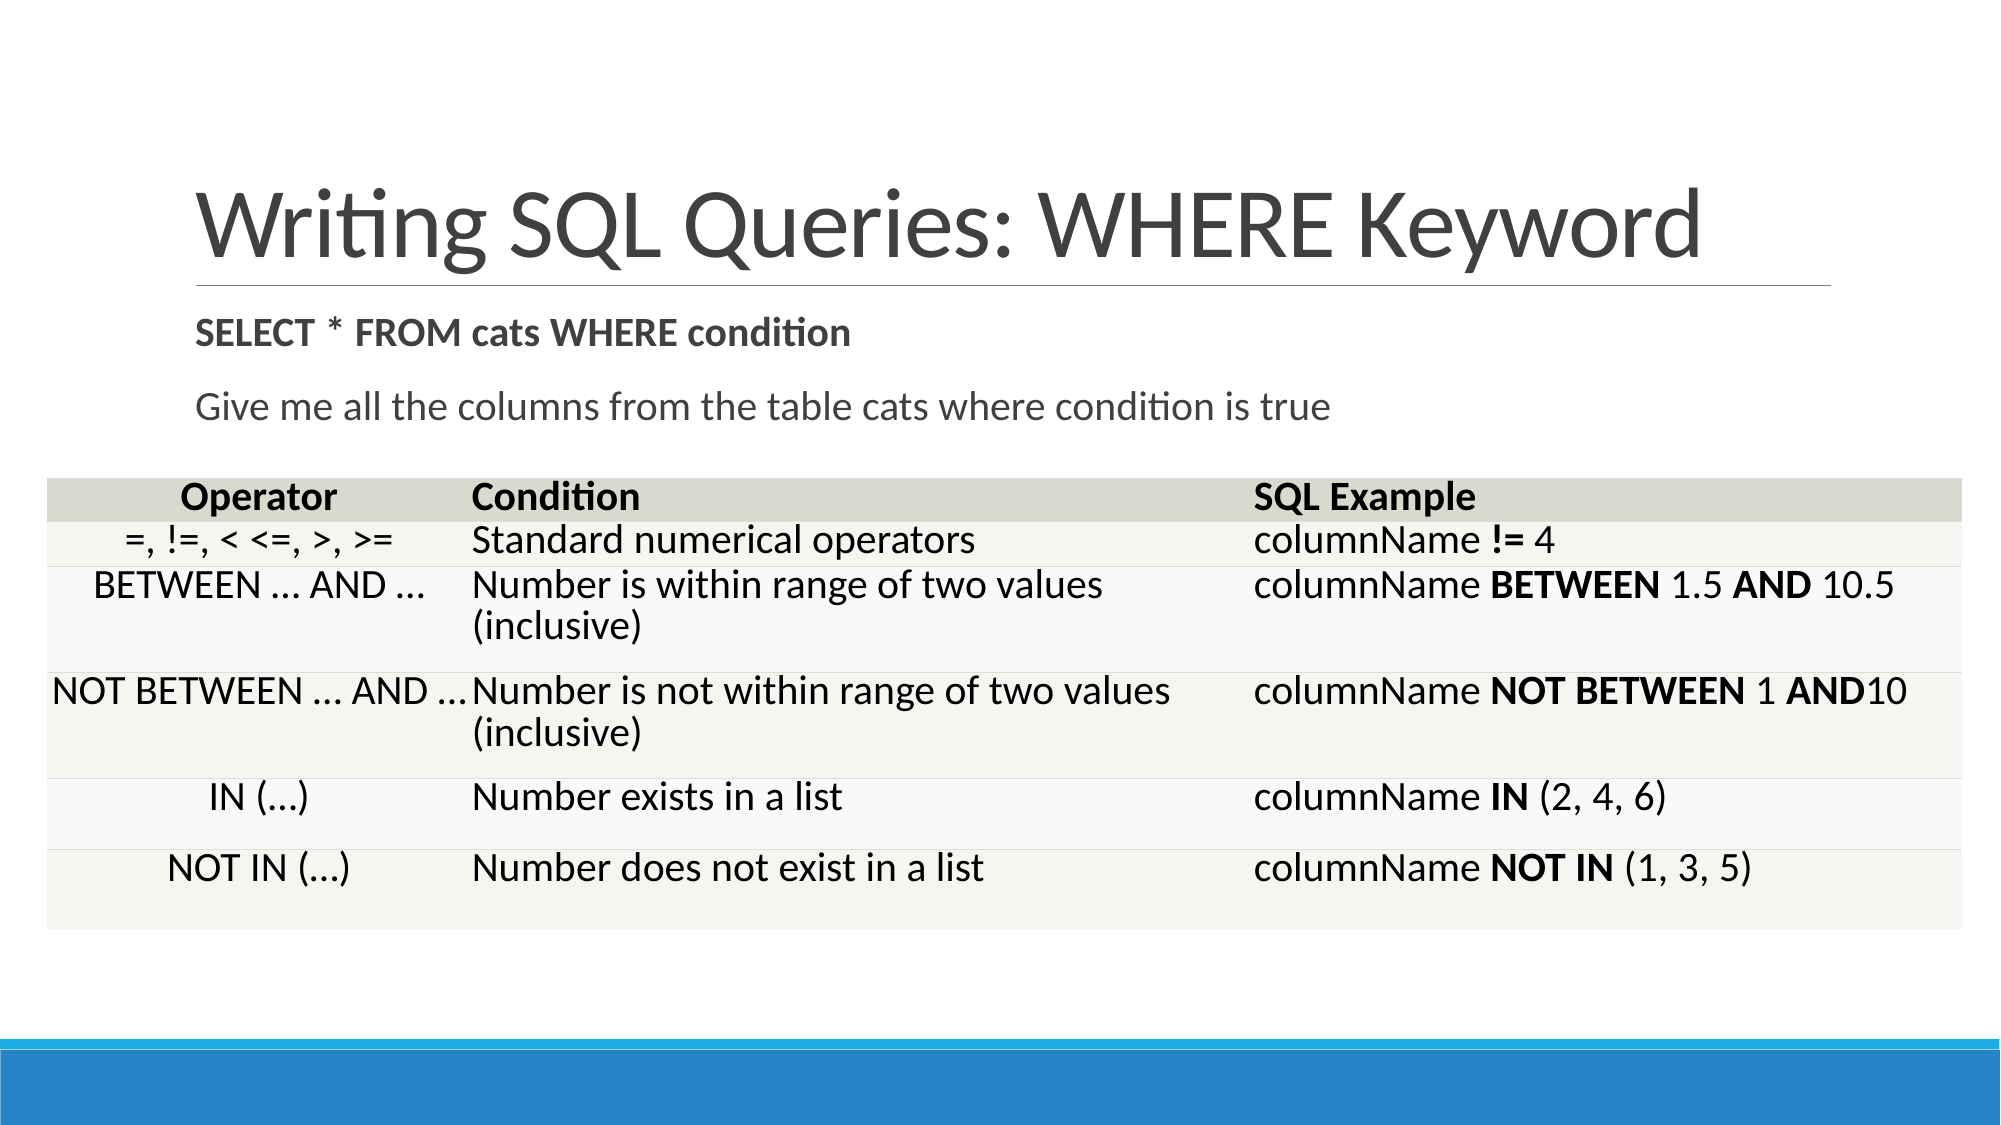

# Writing SQL Queries: WHERE Keyword
SELECT * FROM cats WHERE condition
Give me all the columns from the table cats where condition is true

| Operator | Condition | SQL Example |
| --- | --- | --- |
| =, !=, < <=, >, >= | Standard numerical operators | columnName != 4 |
| BETWEEN … AND … | Number is within range of two values (inclusive) | columnName BETWEEN 1.5 AND 10.5 |
| NOT BETWEEN … AND … | Number is not within range of two values (inclusive) | columnName NOT BETWEEN 1 AND10 |
| IN (…) | Number exists in a list | columnName IN (2, 4, 6) |
| NOT IN (…) | Number does not exist in a list | columnName NOT IN (1, 3, 5) |